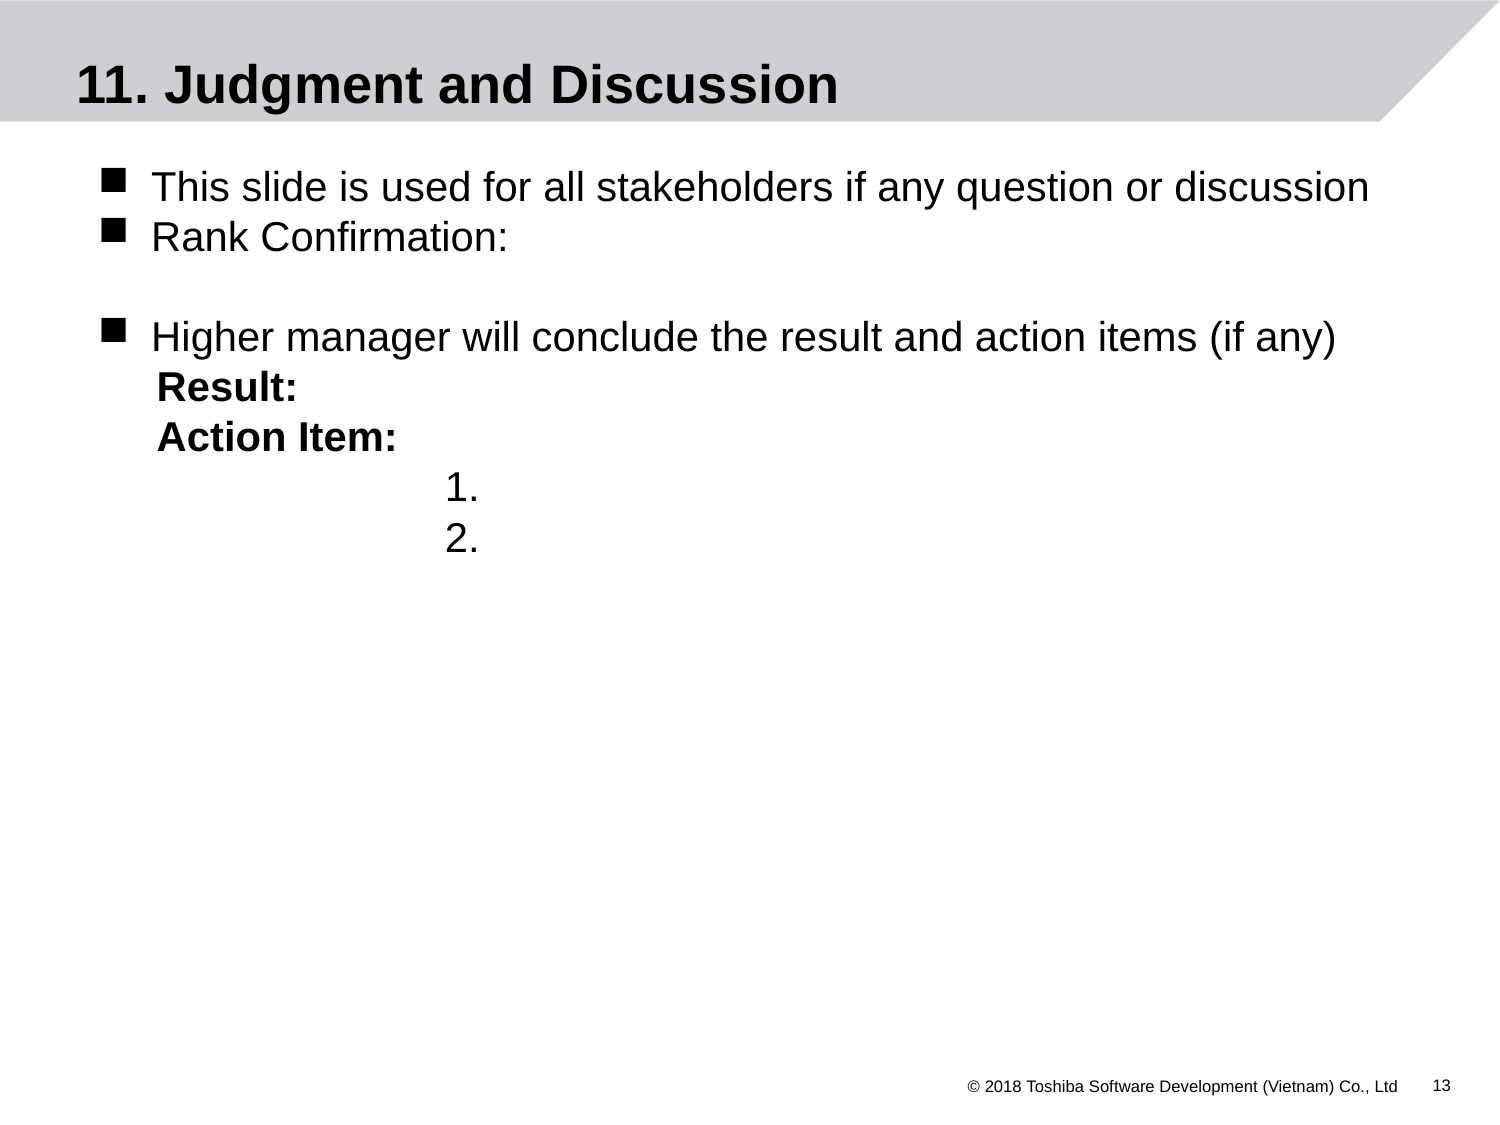

11. Judgment and Discussion
This slide is used for all stakeholders if any question or discussion
Rank Confirmation:

Higher manager will conclude the result and action items (if any)
 Result:
 Action Item:
		1.
		2.